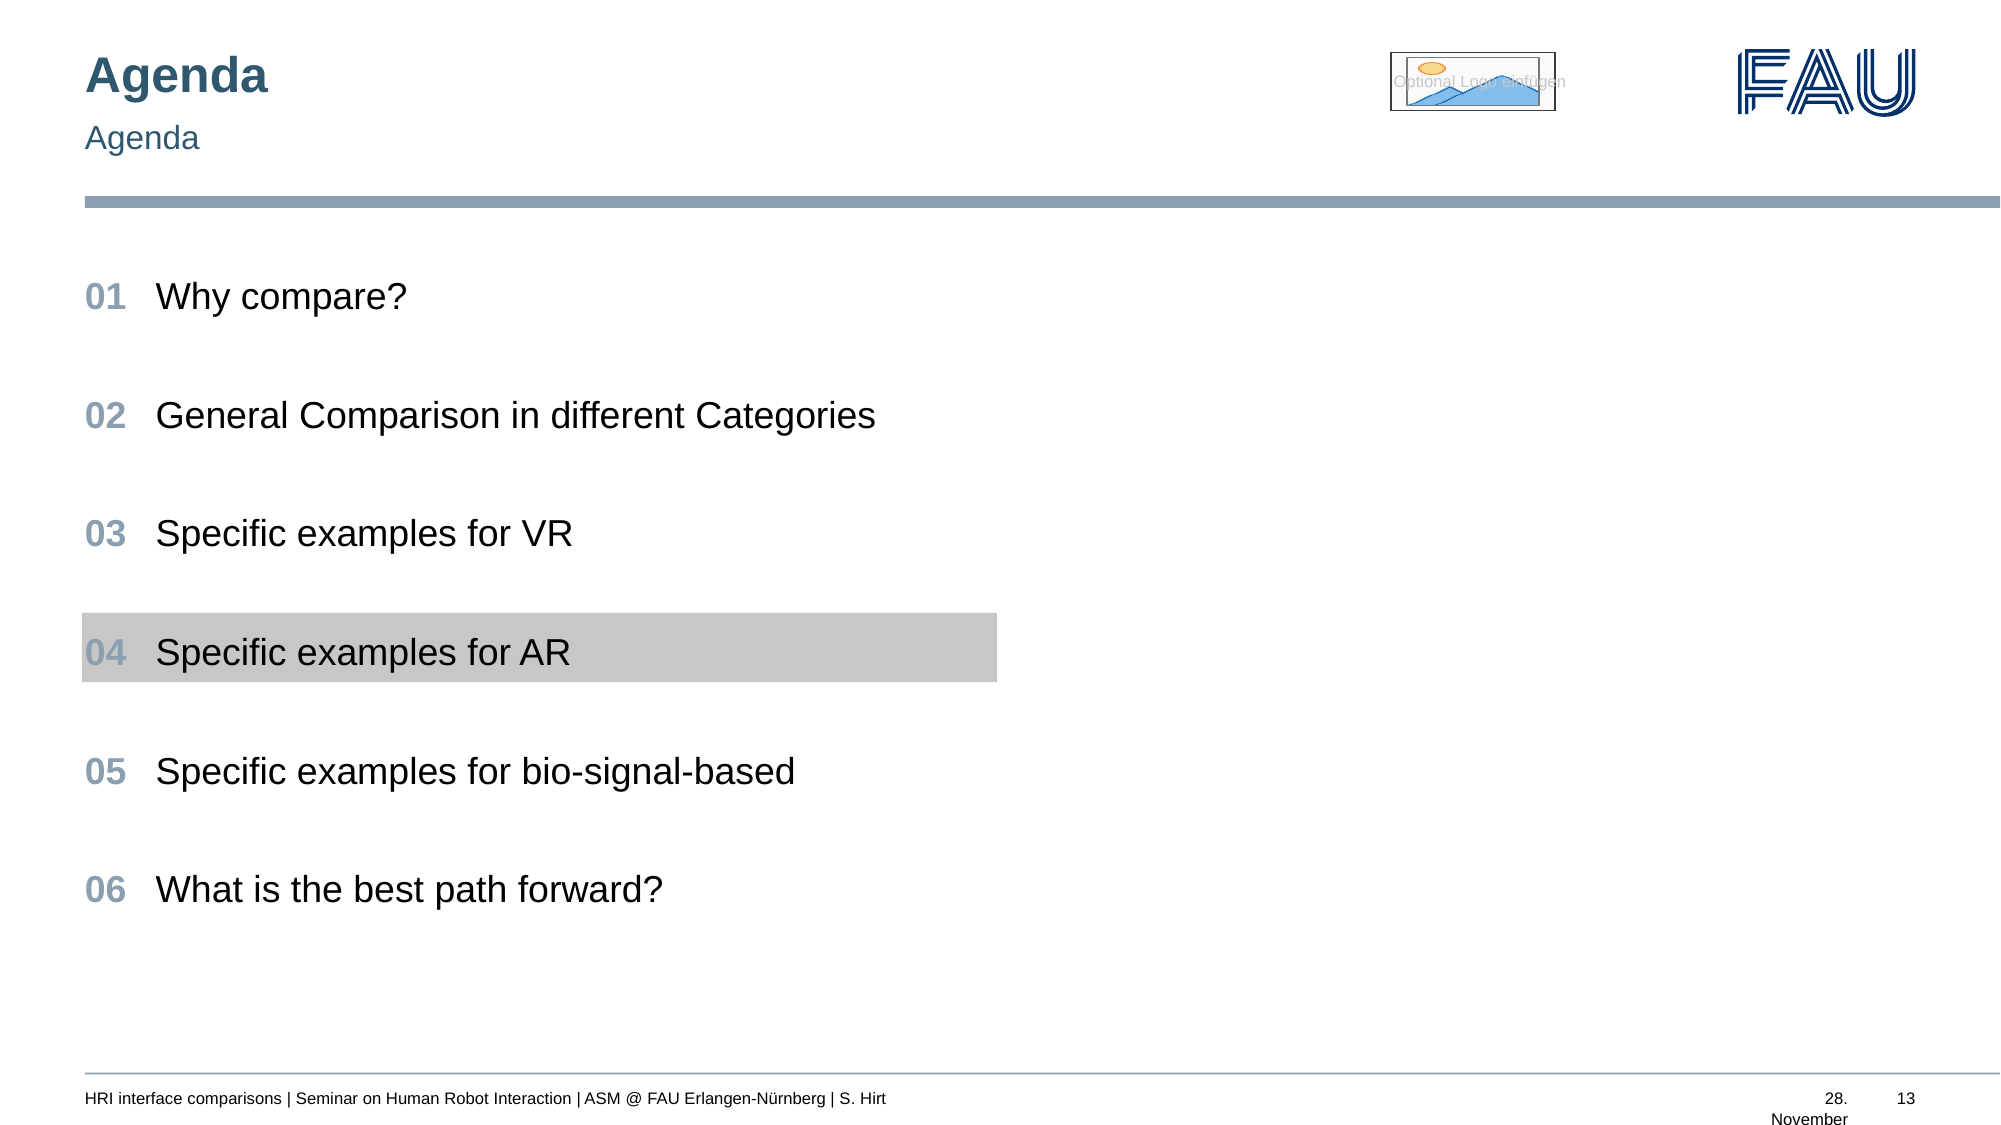

# Agenda

Agenda
01
Why compare?

02
General Comparison in different Categories

03
Specific examples for VR

04
Specific examples for AR

05
Specific examples for bio-signal-based

06
What is the best path forward?

HRI interface comparisons | Seminar on Human Robot Interaction | ASM @ FAU Erlangen-Nürnberg | S. Hirt
28. November 2022
13